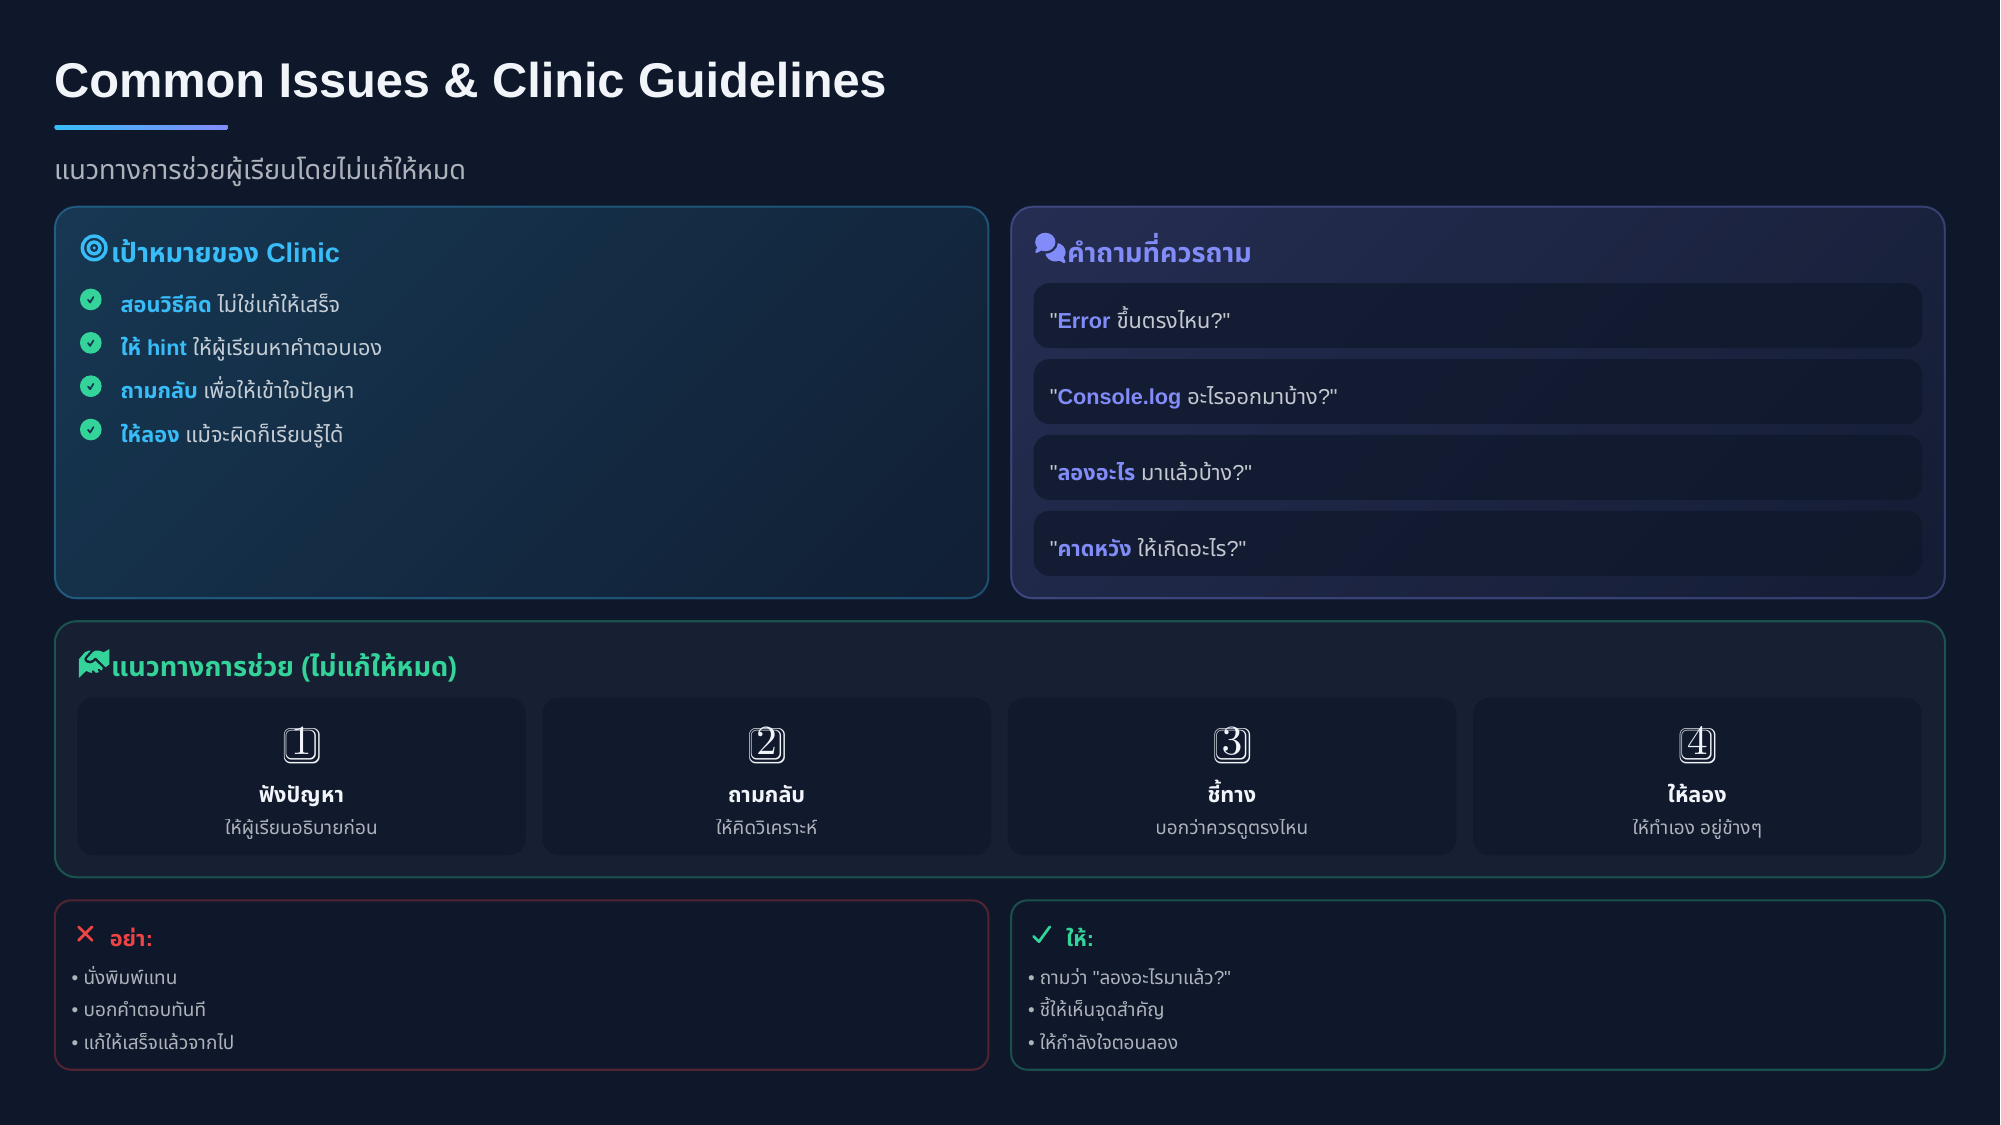

Common Issues & Clinic Guidelines

แนวทางการช่วยผู้เรียนโดยไม่แก้ให้หมด

เป้าหมายของ Clinic
คำถามที่ควรถาม

สอนวิธีคิด ไม่ใช่แก้ให้เสร็จ

"Error ขึ้นตรงไหน?"
ให้ hint ให้ผู้เรียนหาคำตอบเอง

ถามกลับ เพื่อให้เข้าใจปัญหา

"Console.log อะไรออกมาบ้าง?"
ให้ลอง แม้จะผิดก็เรียนรู้ได้

"ลองอะไร มาแล้วบ้าง?"

"คาดหวัง ให้เกิดอะไร?"

แนวทางการช่วย (ไม่แก้ให้หมด)

1️⃣
2️⃣
3️⃣
4️⃣
ฟังปัญหา
ถามกลับ
ชี้ทาง
ให้ลอง
ให้ผู้เรียนอธิบายก่อน
ให้คิดวิเคราะห์
บอกว่าควรดูตรงไหน
ให้ทำเอง อยู่ข้างๆ

อย่า:
ให้:

• นั่งพิมพ์แทน
• ถามว่า "ลองอะไรมาแล้ว?"
• บอกคำตอบทันที
• ชี้ให้เห็นจุดสำคัญ
• แก้ให้เสร็จแล้วจากไป
• ให้กำลังใจตอนลอง